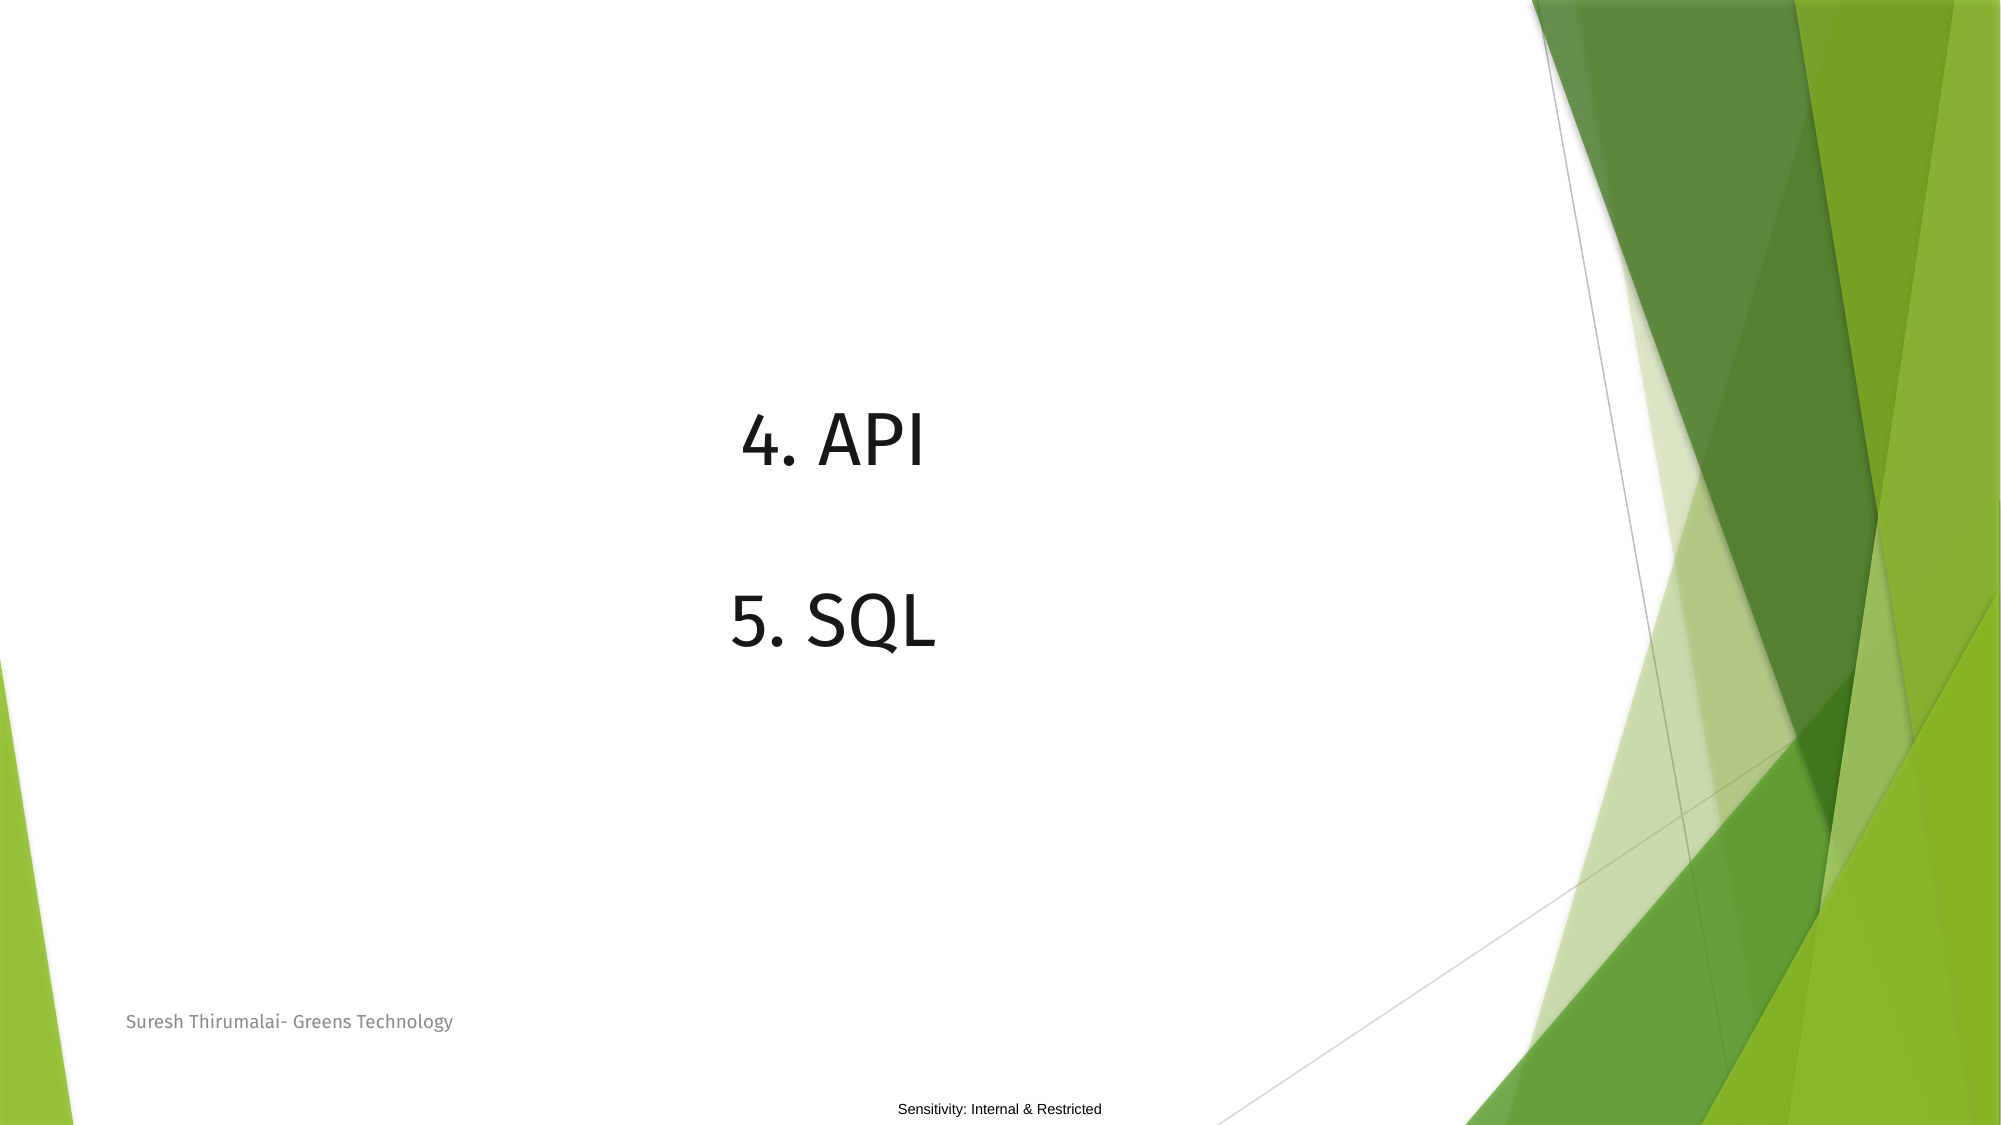

# 4. API 5. SQL
Suresh Thirumalai- Greens Technology